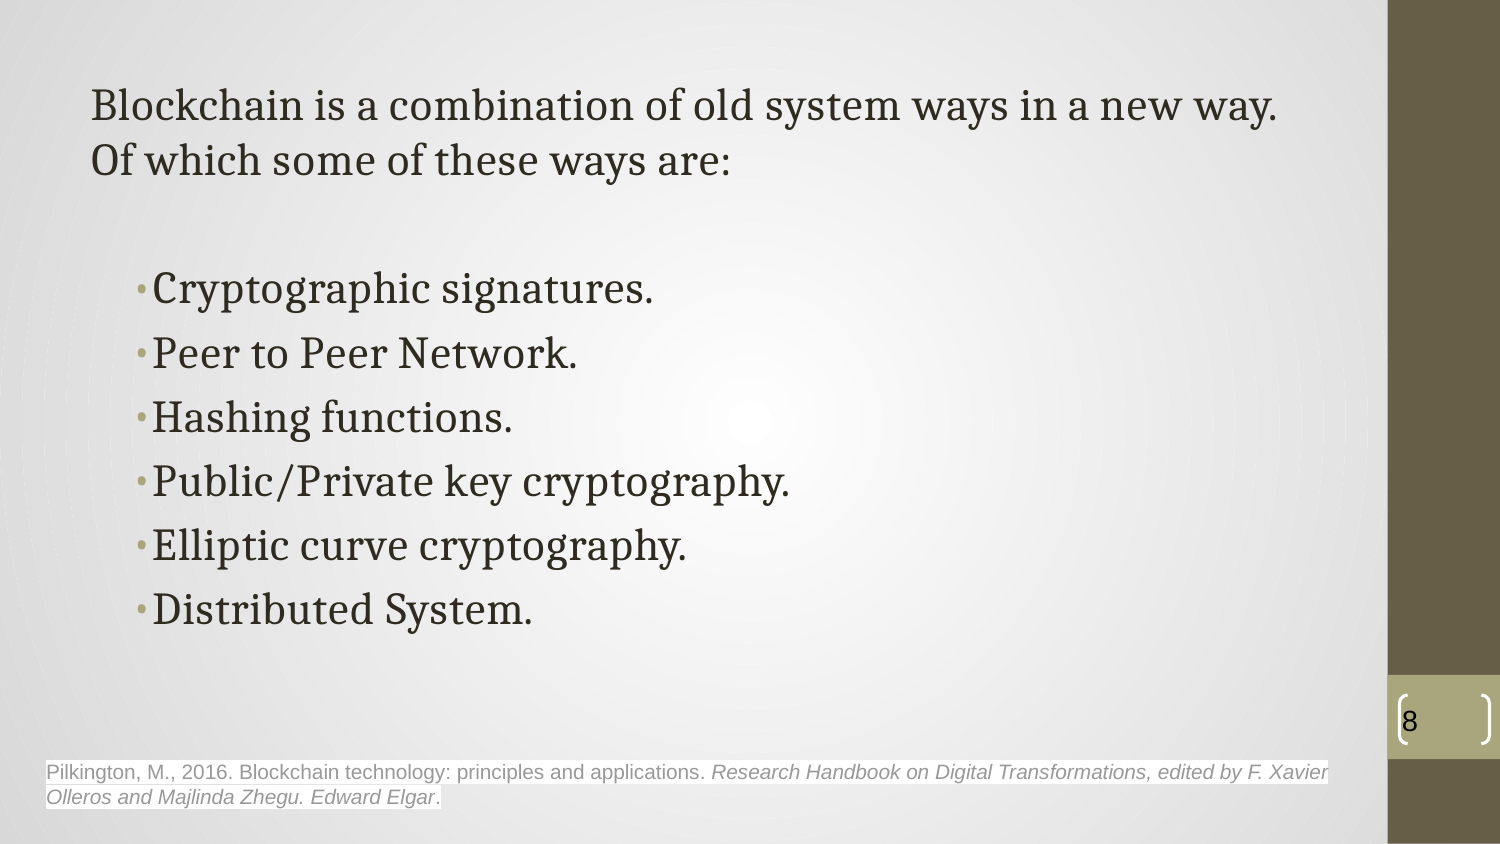

Blockchain is a combination of old system ways in a new way. Of which some of these ways are:

Cryptographic signatures.
Peer to Peer Network.
Hashing functions.
Public/Private key cryptography.
Elliptic curve cryptography.
Distributed System.
8
Pilkington, M., 2016. Blockchain technology: principles and applications. Research Handbook on Digital Transformations, edited by F. Xavier Olleros and Majlinda Zhegu. Edward Elgar.